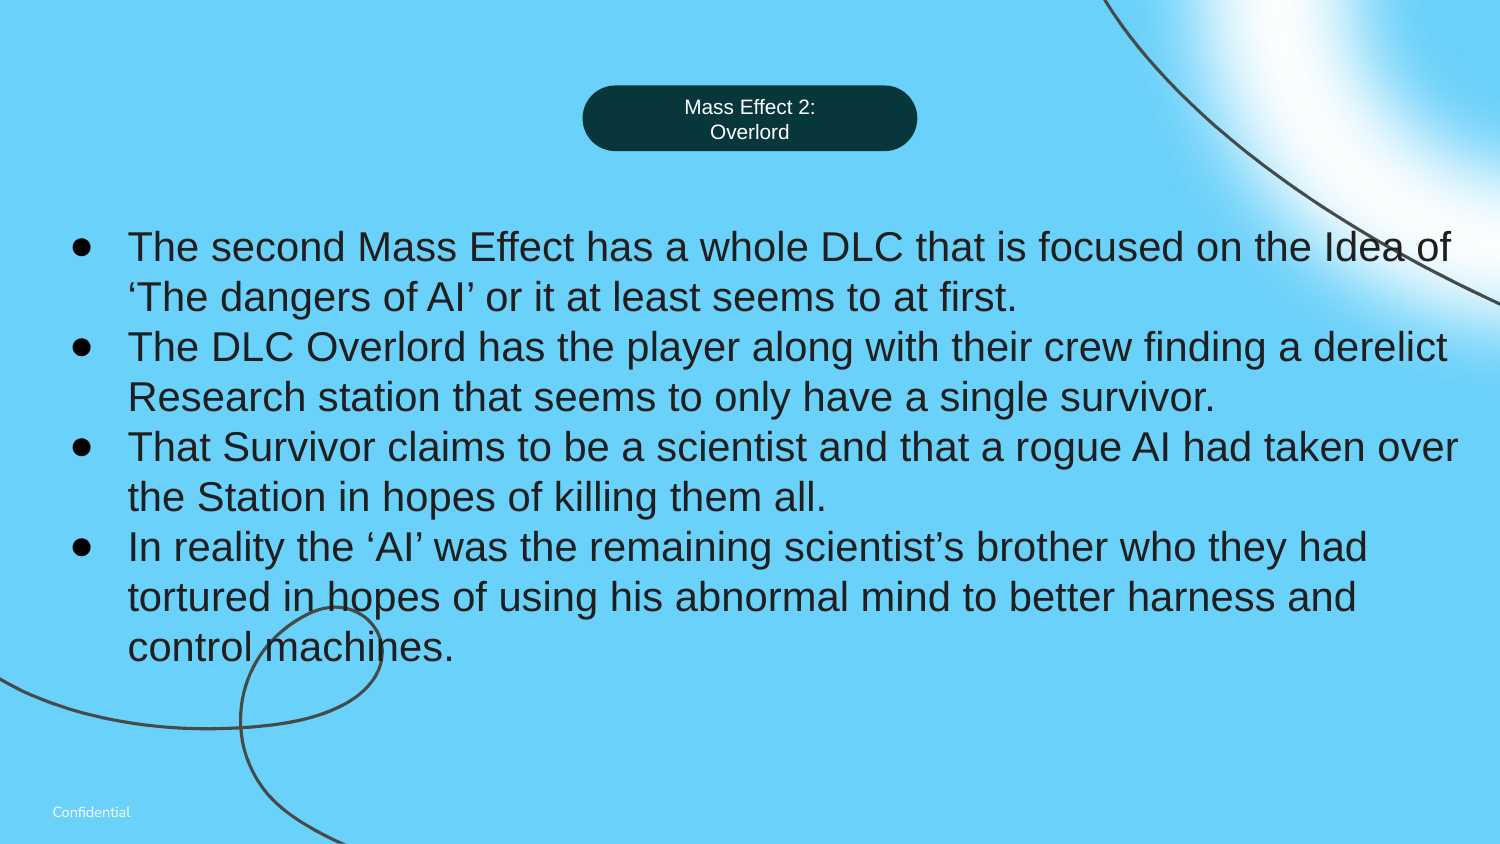

Mass Effect 2:
Overlord
# The second Mass Effect has a whole DLC that is focused on the Idea of ‘The dangers of AI’ or it at least seems to at first.
The DLC Overlord has the player along with their crew finding a derelict Research station that seems to only have a single survivor.
That Survivor claims to be a scientist and that a rogue AI had taken over the Station in hopes of killing them all.
In reality the ‘AI’ was the remaining scientist’s brother who they had tortured in hopes of using his abnormal mind to better harness and control machines.
Confidential